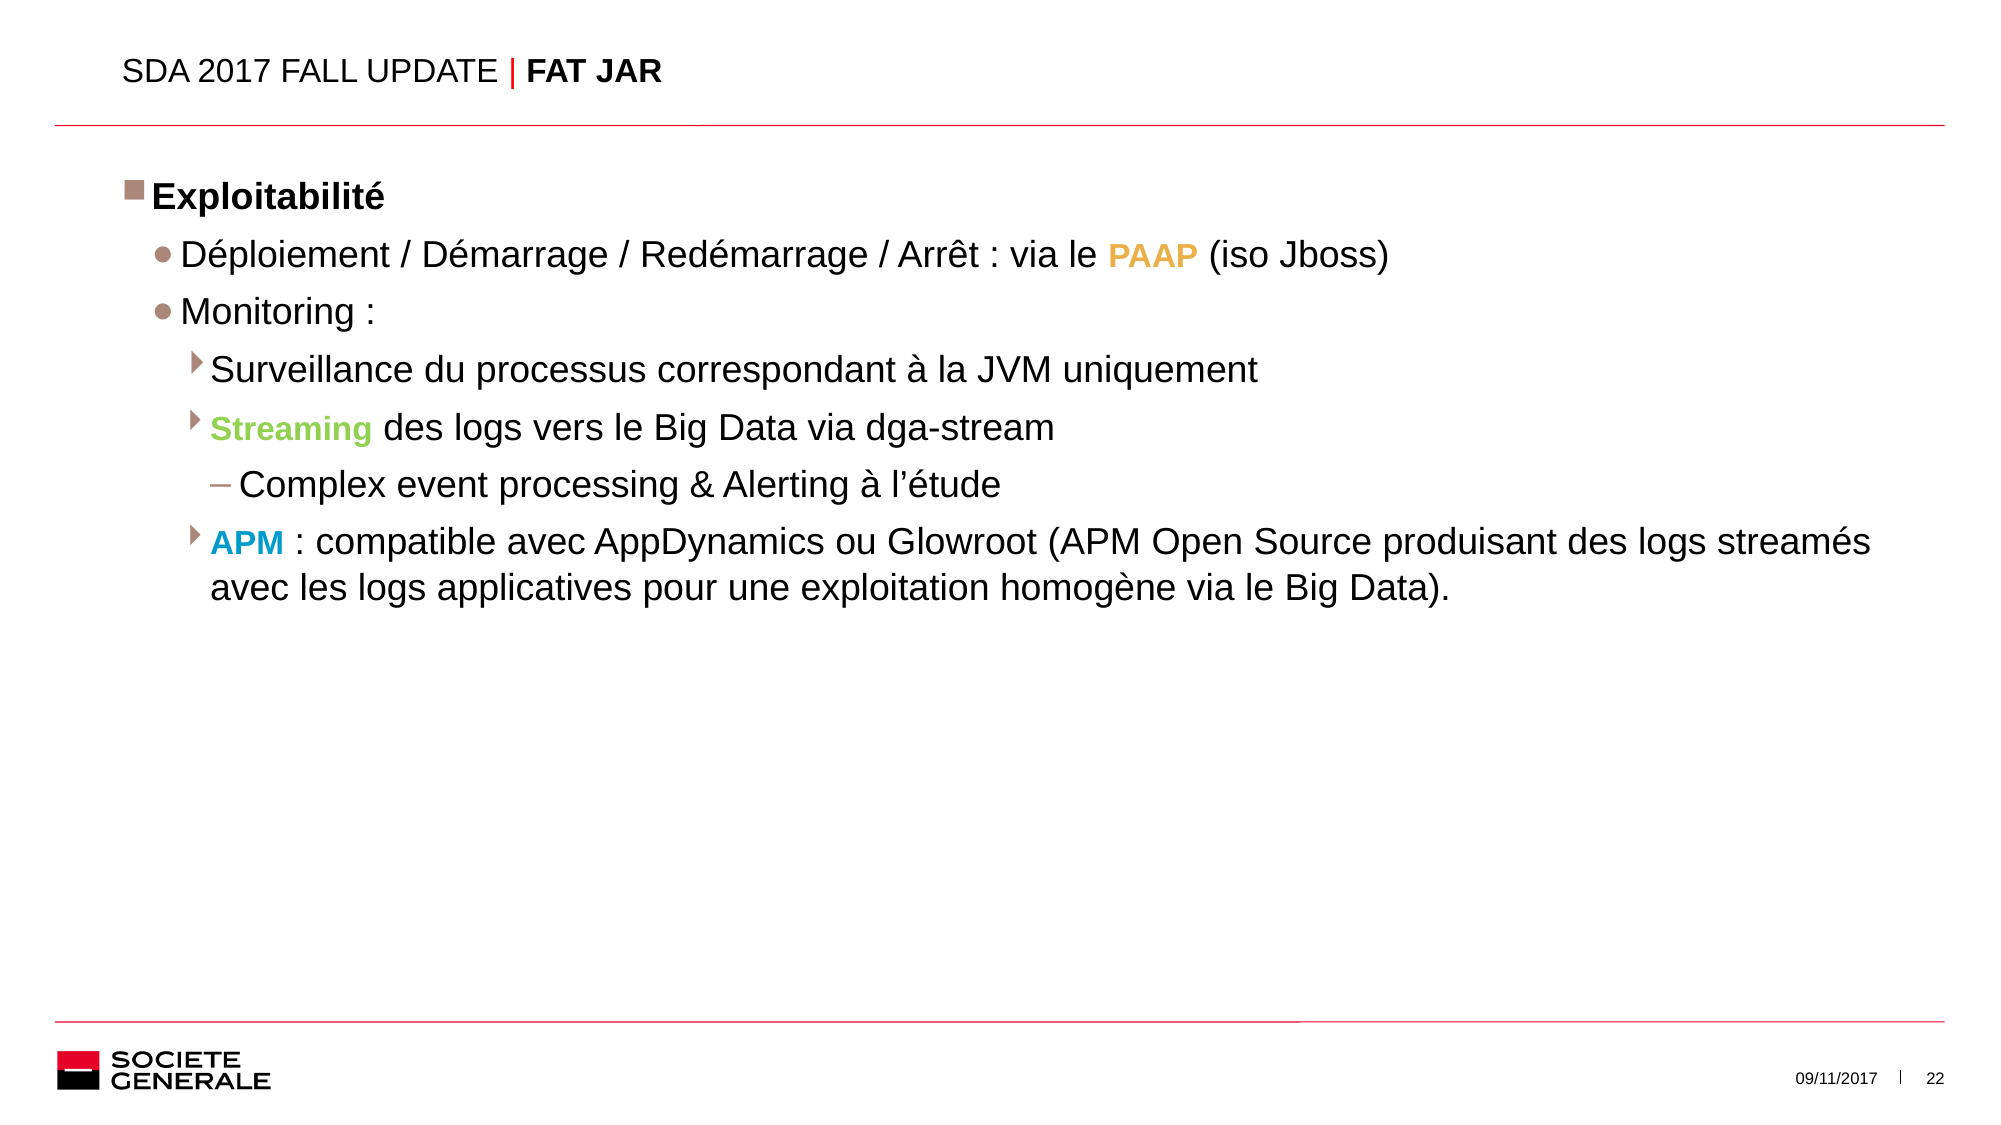

# SDA 2017 FALL UPDATE | FAT JAr
Exploitabilité
Déploiement / Démarrage / Redémarrage / Arrêt : via le PAAP (iso Jboss)
Monitoring :
Surveillance du processus correspondant à la JVM uniquement
Streaming des logs vers le Big Data via dga-stream
Complex event processing & Alerting à l’étude
APM : compatible avec AppDynamics ou Glowroot (APM Open Source produisant des logs streamés avec les logs applicatives pour une exploitation homogène via le Big Data).